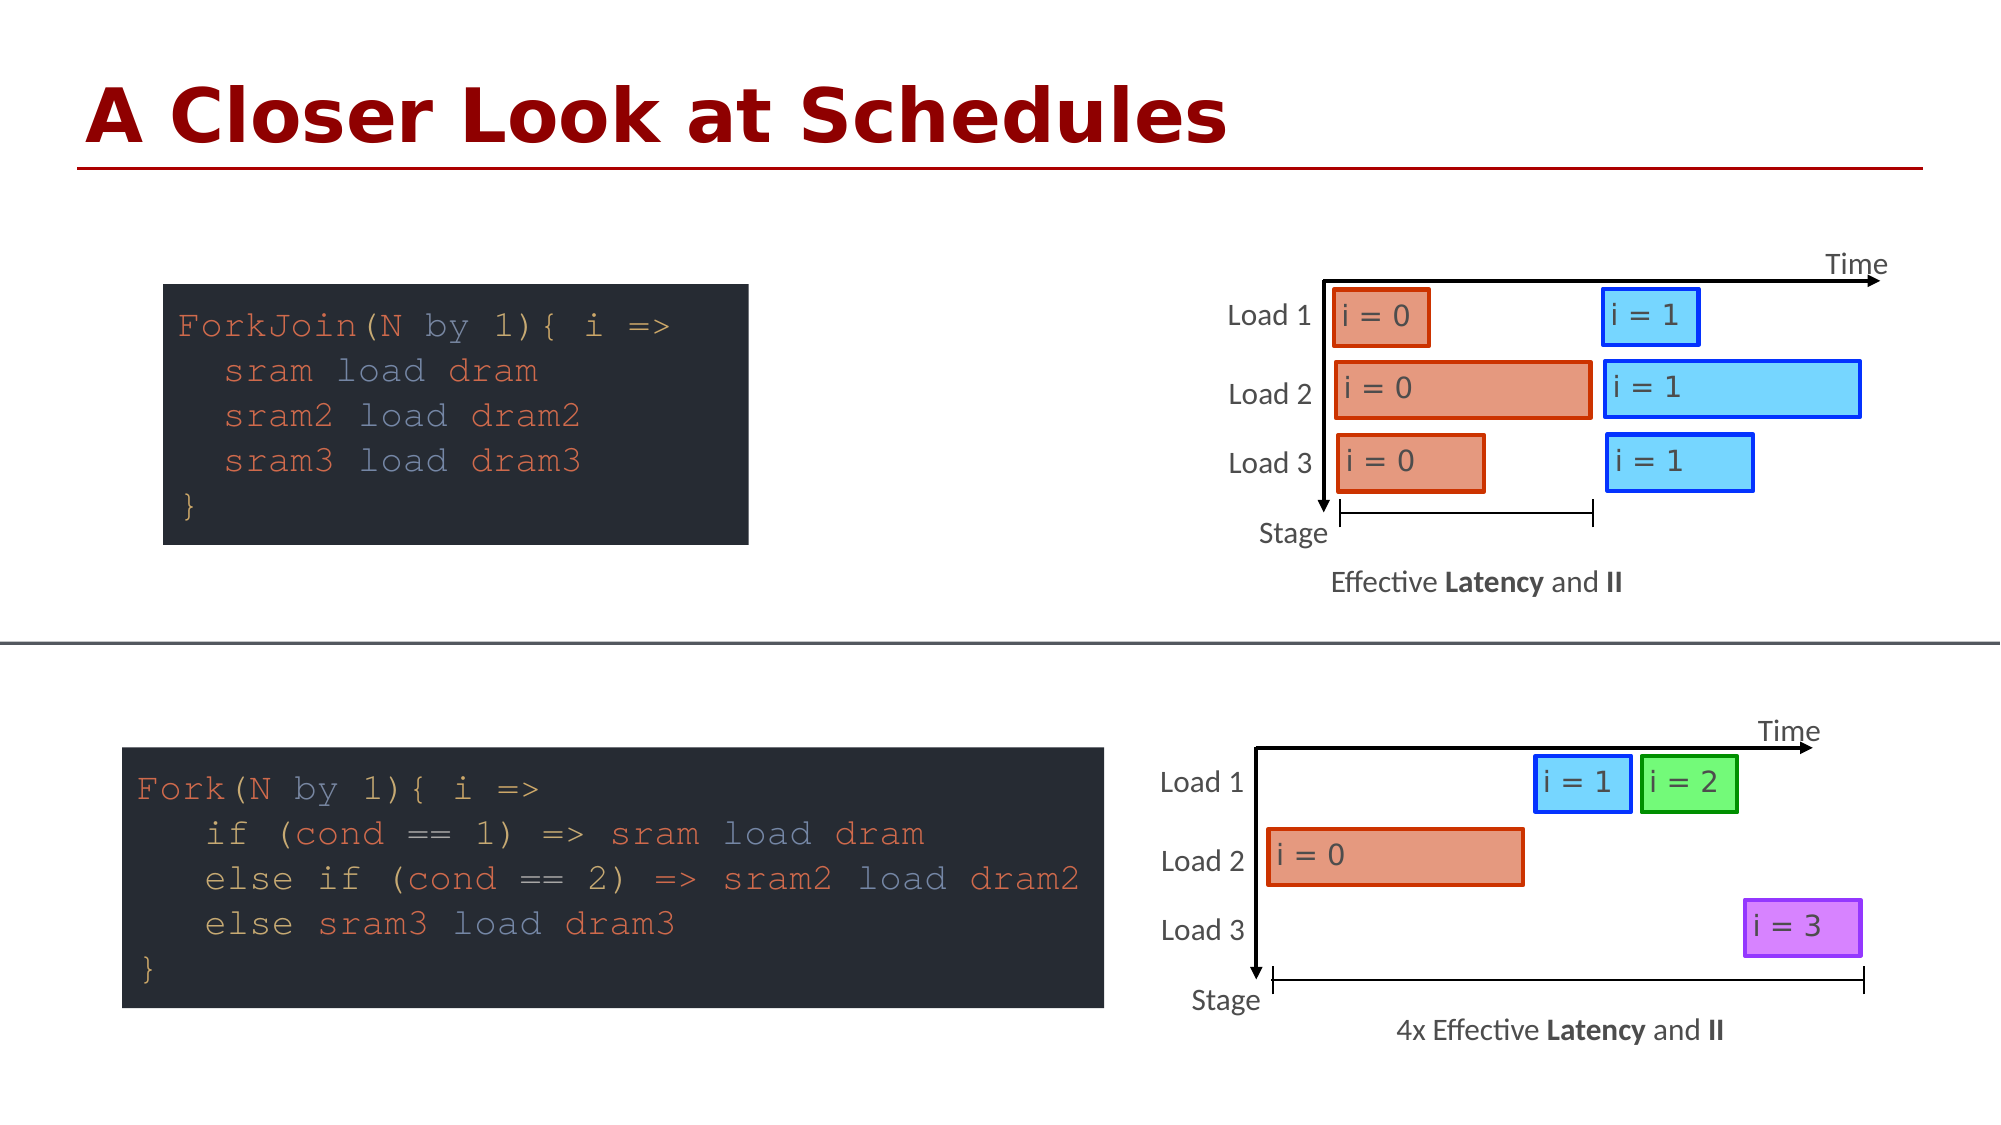

# A Closer Look at Schedules
Time

Stage

ForkJoin(N by 1){ i =>
  sram load dram
  sram2 load dram2
  sram3 load dram3
}
Load 1
i = 1
i = 0
i = 1
i = 0
Load 2

i = 1
Load 3
i = 0
Effective Latency and II

Time

Stage

Fork(N by 1){ i =>
   if (cond == 1) => sram load dram
   else if (cond == 2) => sram2 load dram2
   else sram3 load dram3
}
Load 1
i = 1
i = 2
i = 0
Load 2
i = 3
Load 3
4x Effective Latency and II
50